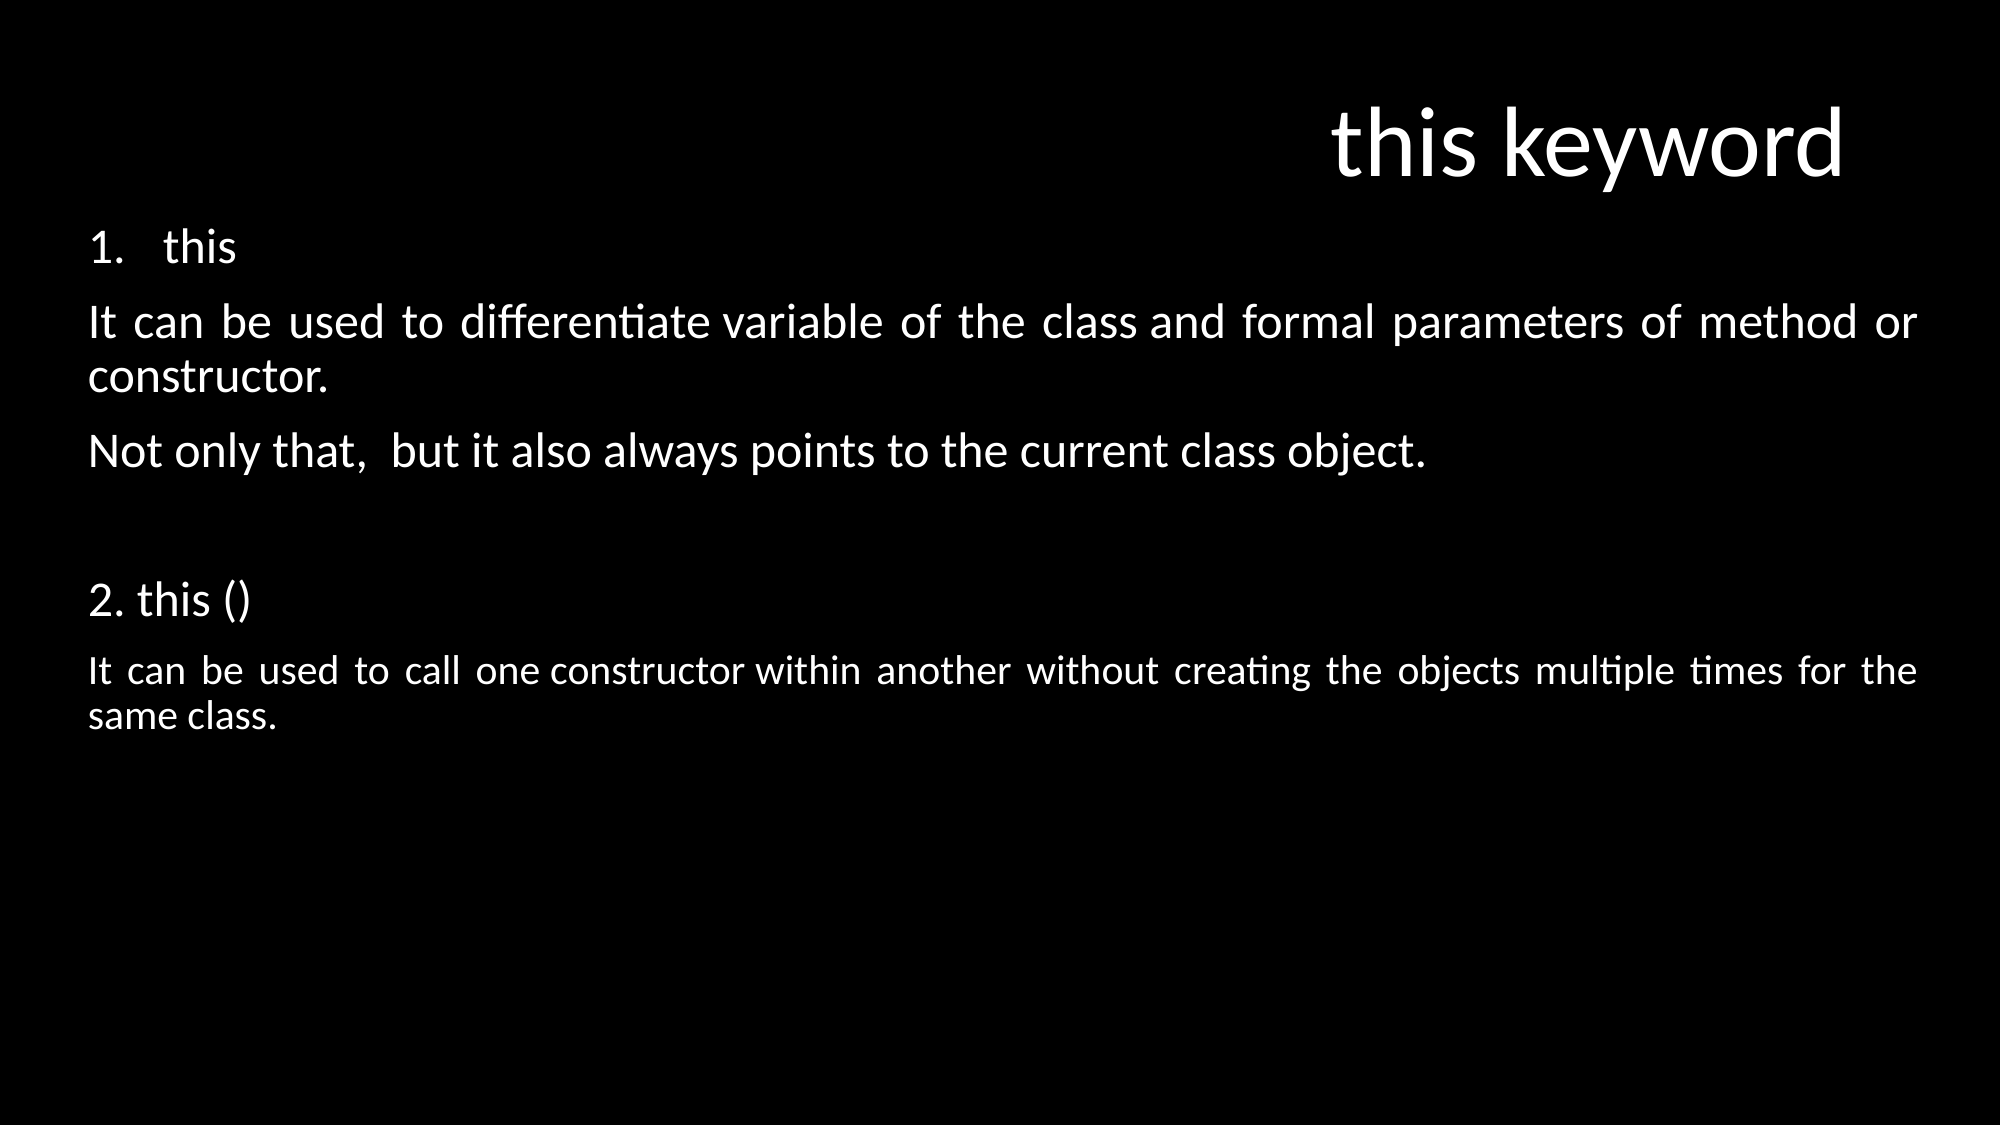

# this keyword
this
It can be used to differentiate variable of the class and formal parameters of method or constructor.
Not only that,  but it also always points to the current class object.

2. this ()
It can be used to call one constructor within another without creating the objects multiple times for the same class.